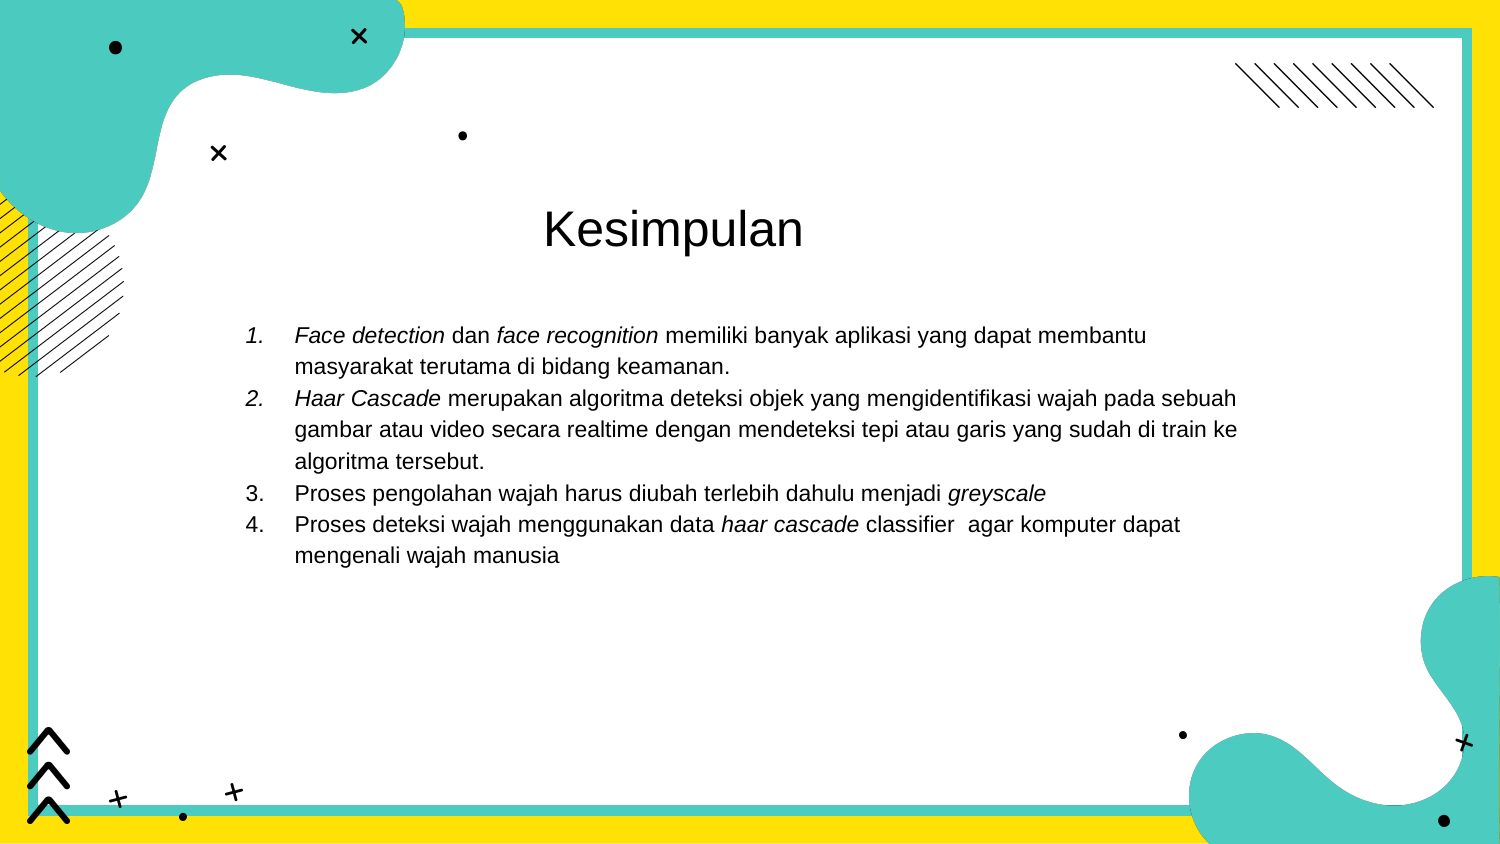

Kesimpulan
Face detection dan face recognition memiliki banyak aplikasi yang dapat membantu masyarakat terutama di bidang keamanan.
Haar Cascade merupakan algoritma deteksi objek yang mengidentifikasi wajah pada sebuah gambar atau video secara realtime dengan mendeteksi tepi atau garis yang sudah di train ke algoritma tersebut.
Proses pengolahan wajah harus diubah terlebih dahulu menjadi greyscale
Proses deteksi wajah menggunakan data haar cascade classifier  agar komputer dapat mengenali wajah manusia